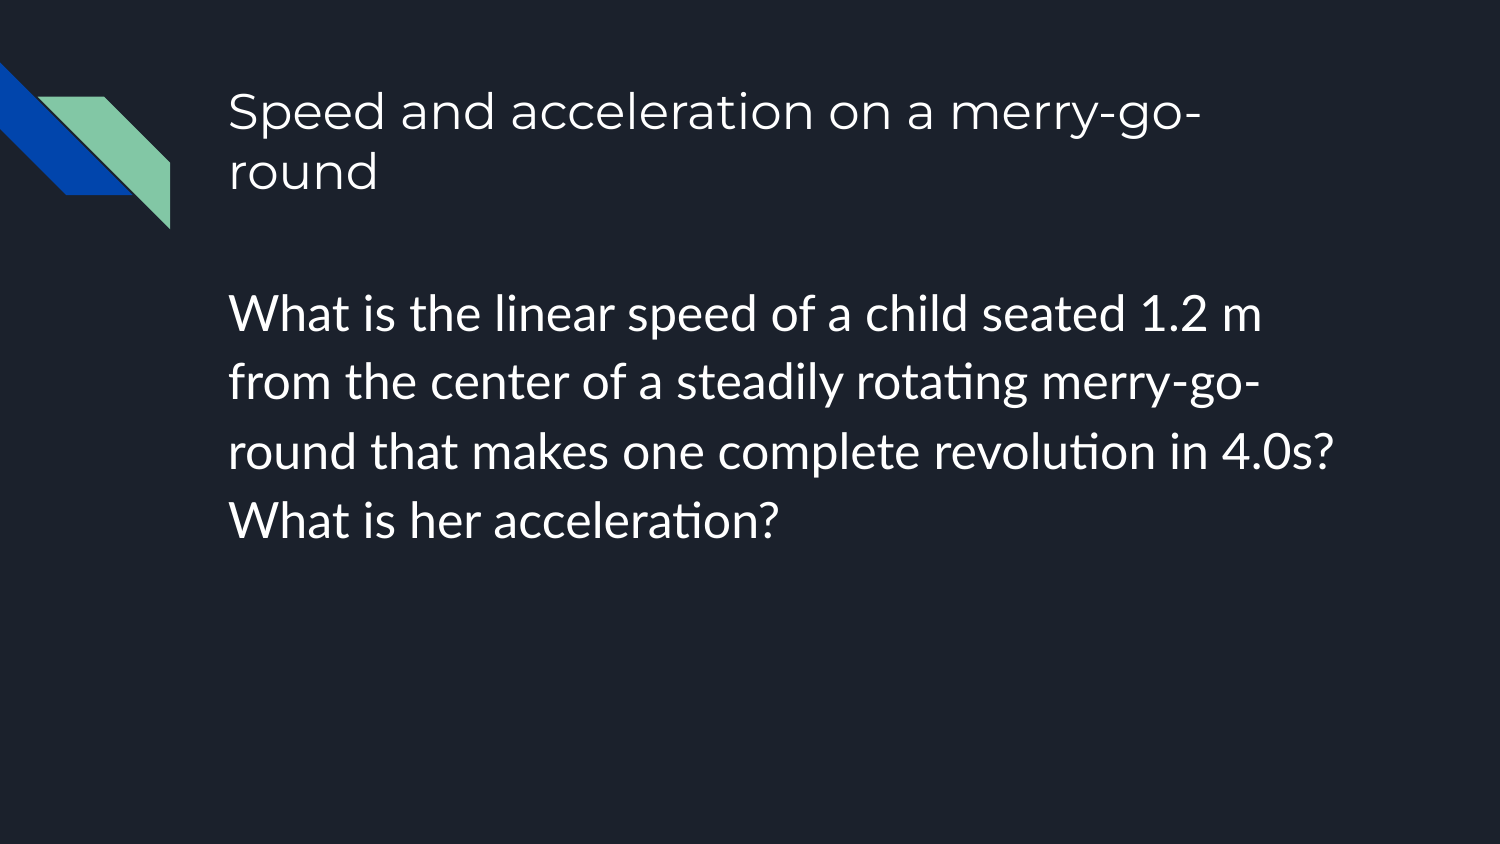

# Speed and acceleration on a merry-go-round
What is the linear speed of a child seated 1.2 m from the center of a steadily rotating merry-go-round that makes one complete revolution in 4.0s? What is her acceleration?